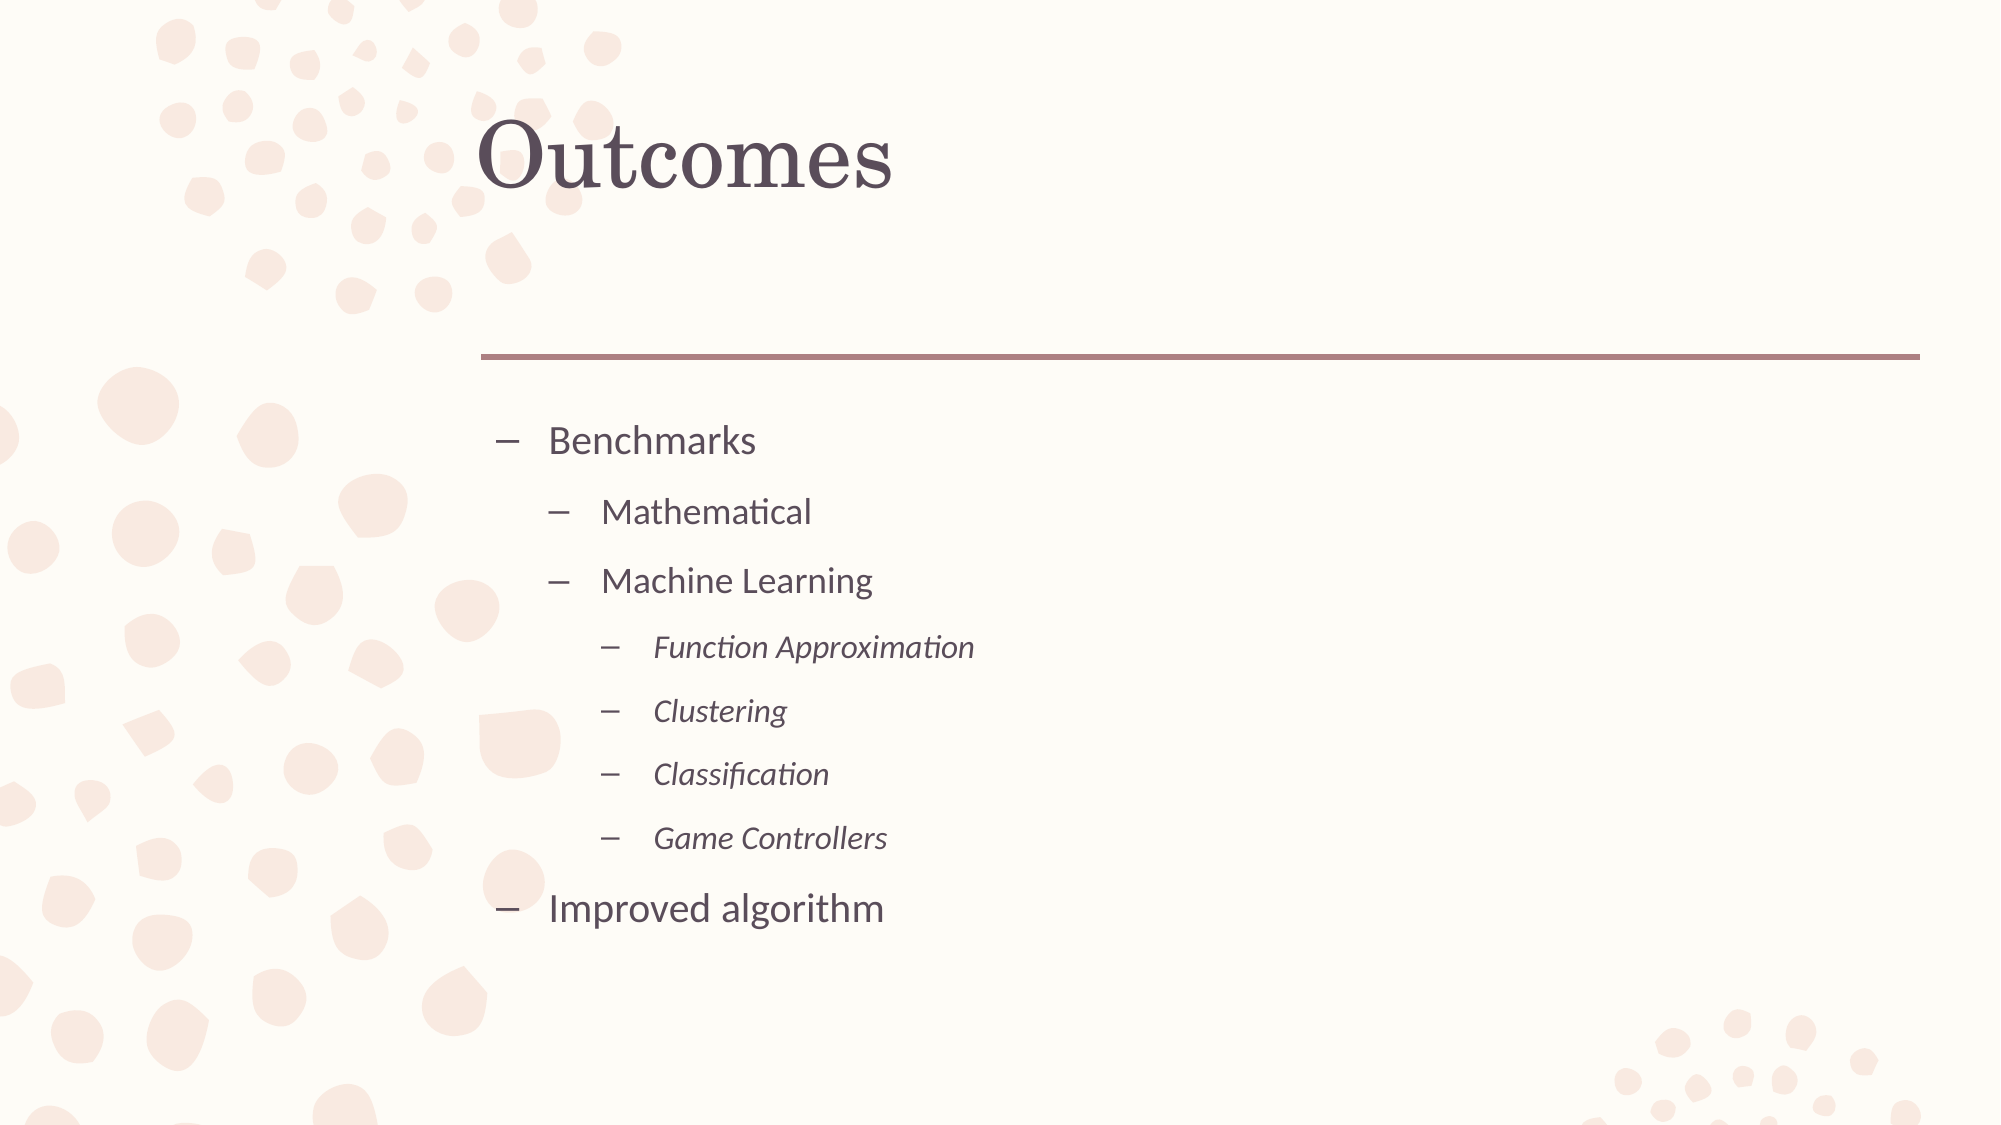

# Outcomes
Benchmarks
Mathematical
Machine Learning
Function Approximation
Clustering
Classification
Game Controllers
Improved algorithm